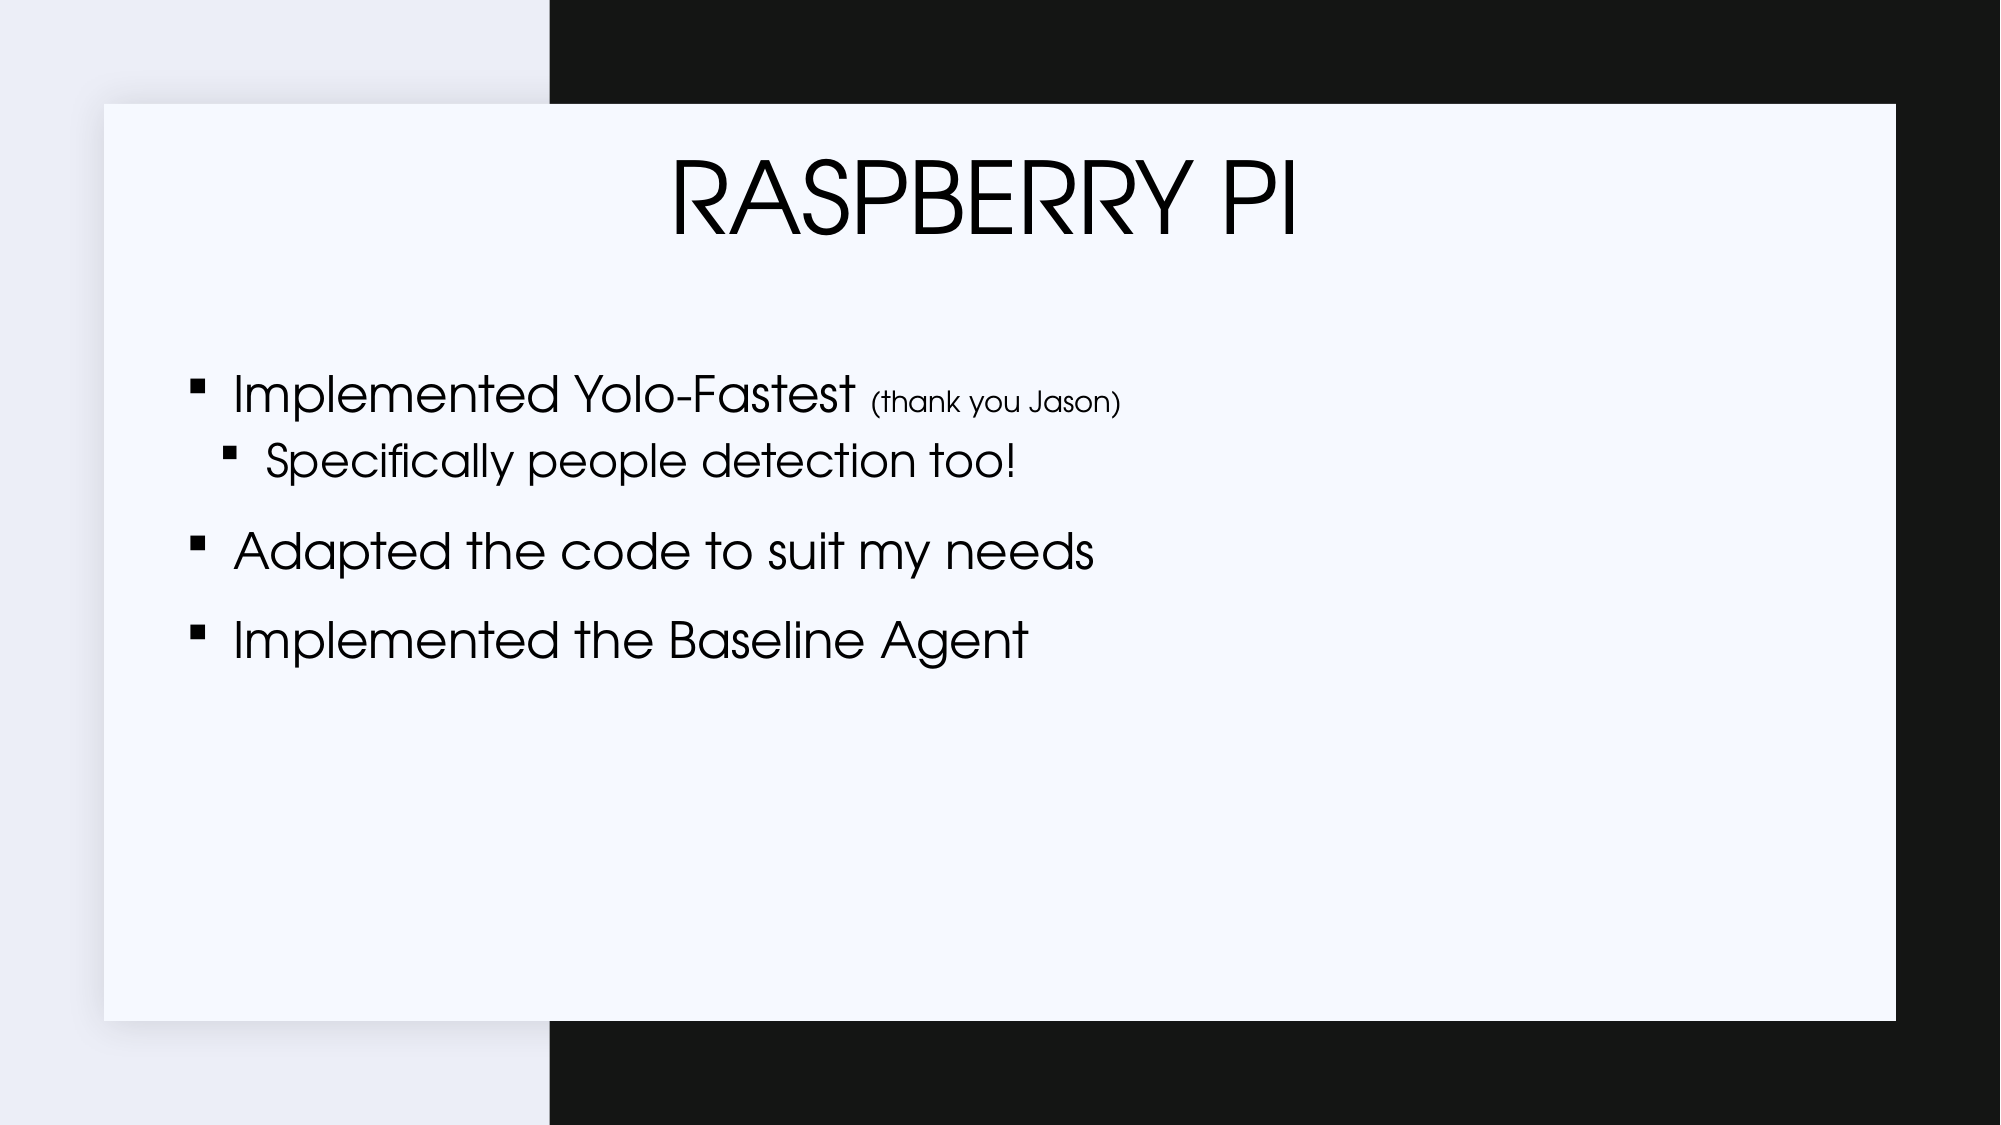

# Raspberry pi
Implemented Yolo-Fastest (thank you Jason)
Specifically people detection too!
Adapted the code to suit my needs
Implemented the Baseline Agent